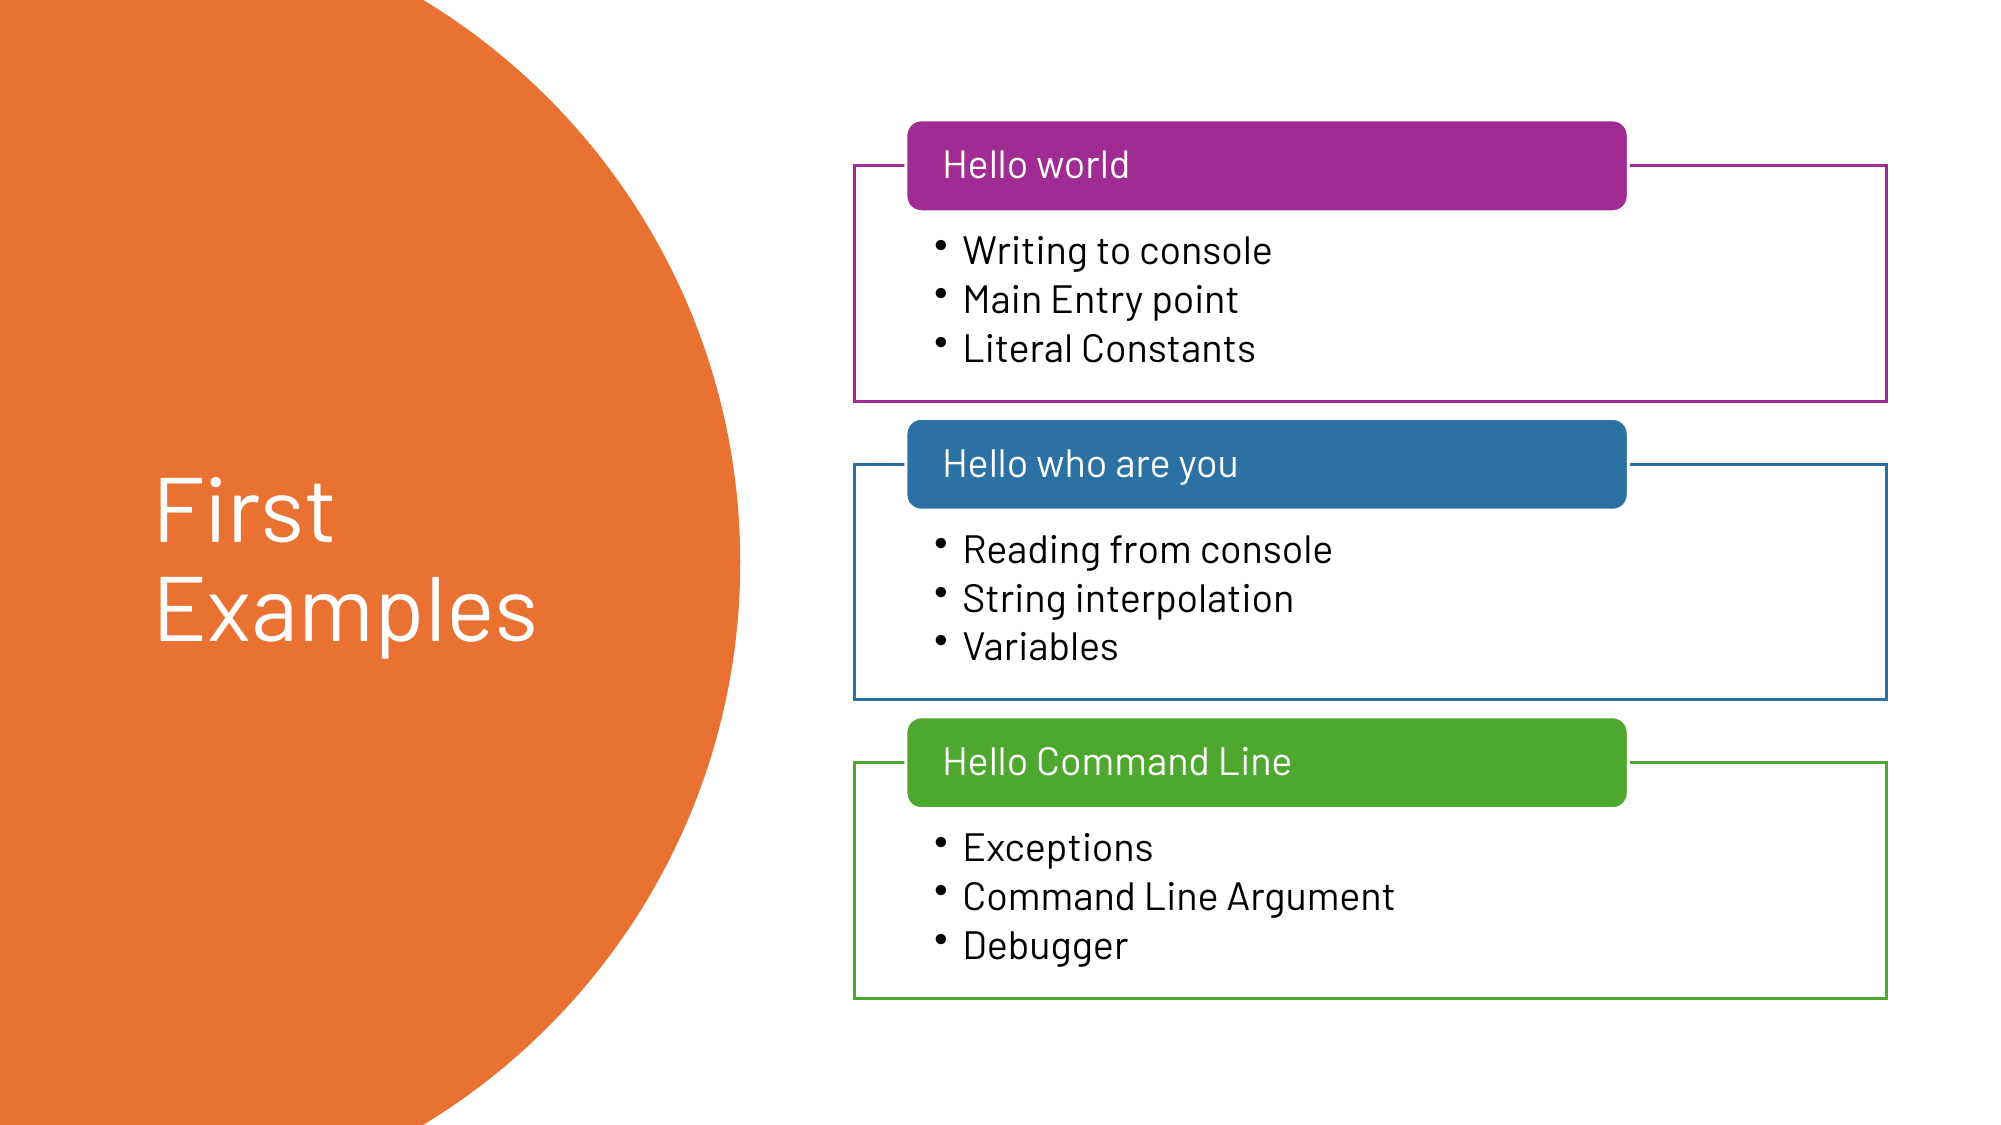

Writing to console
Main Entry point
Literal Constants
Hello world
Reading from console
String interpolation
Variables
Hello who are you
Exceptions
Command Line Argument
Debugger
Hello Command Line
# First Examples